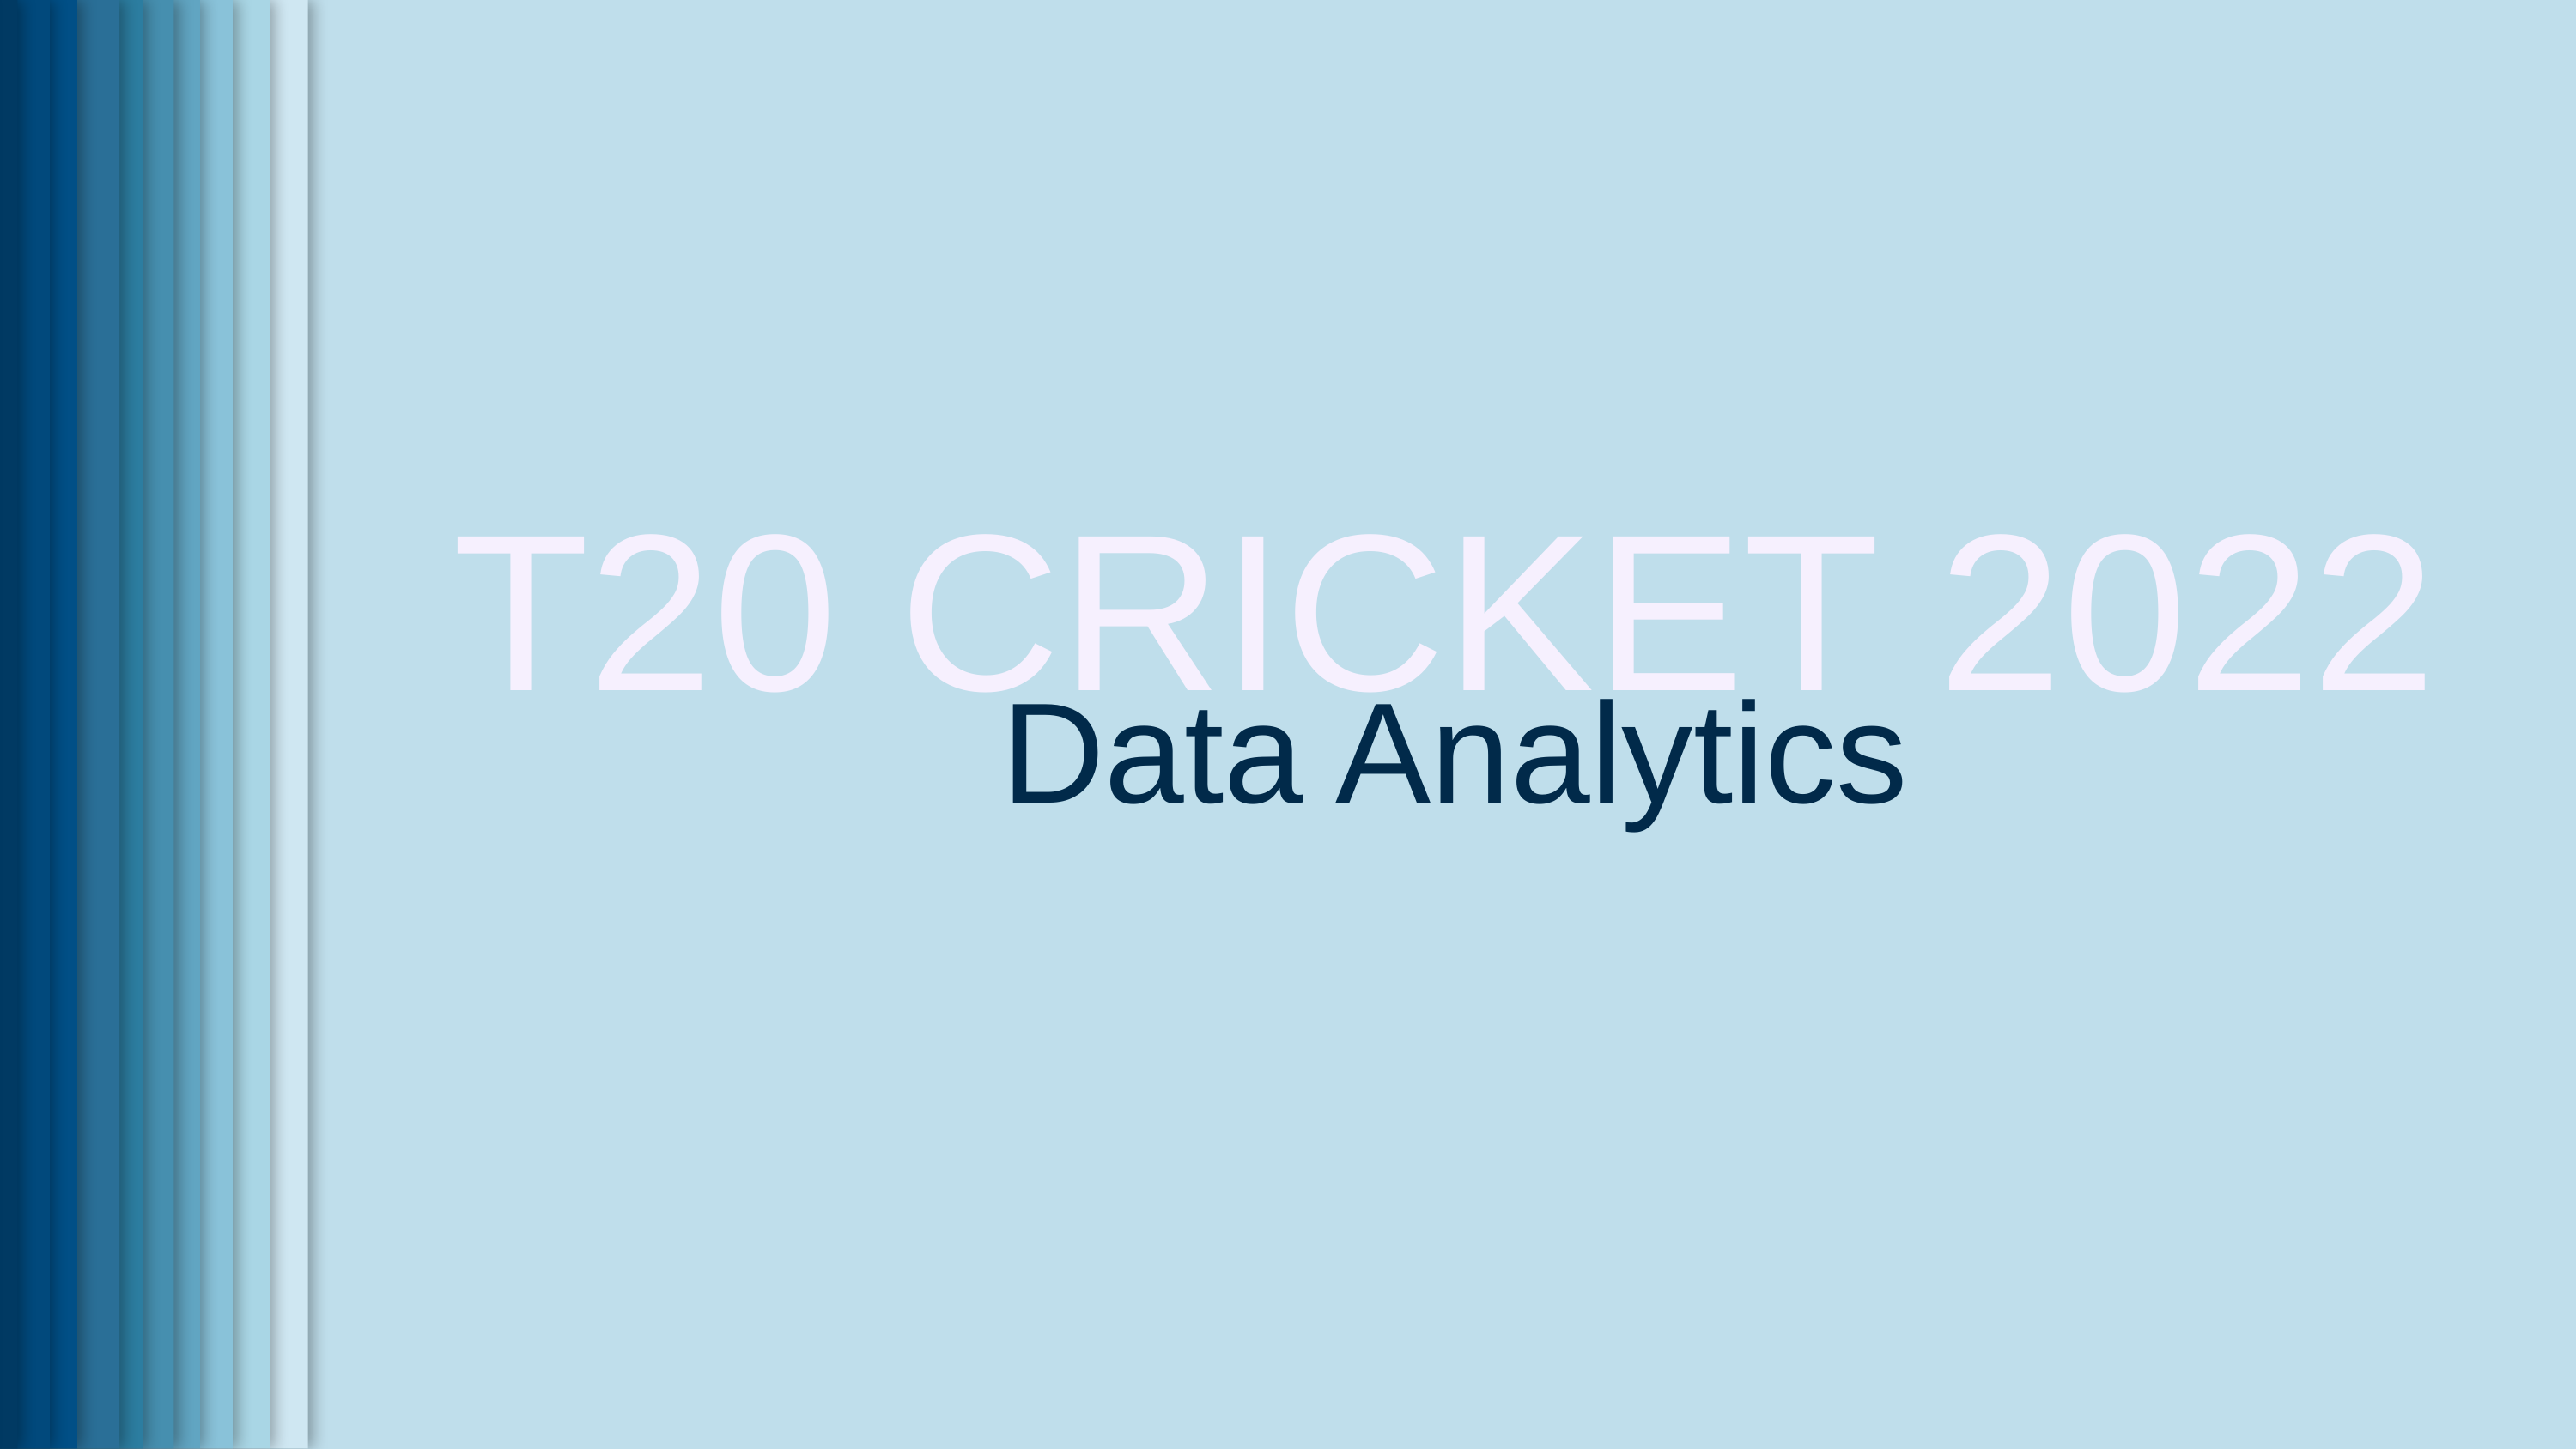

01

02
03
04
05
06
07
08
09
10
11
T20 CRICKET 2022
 Data Analytics